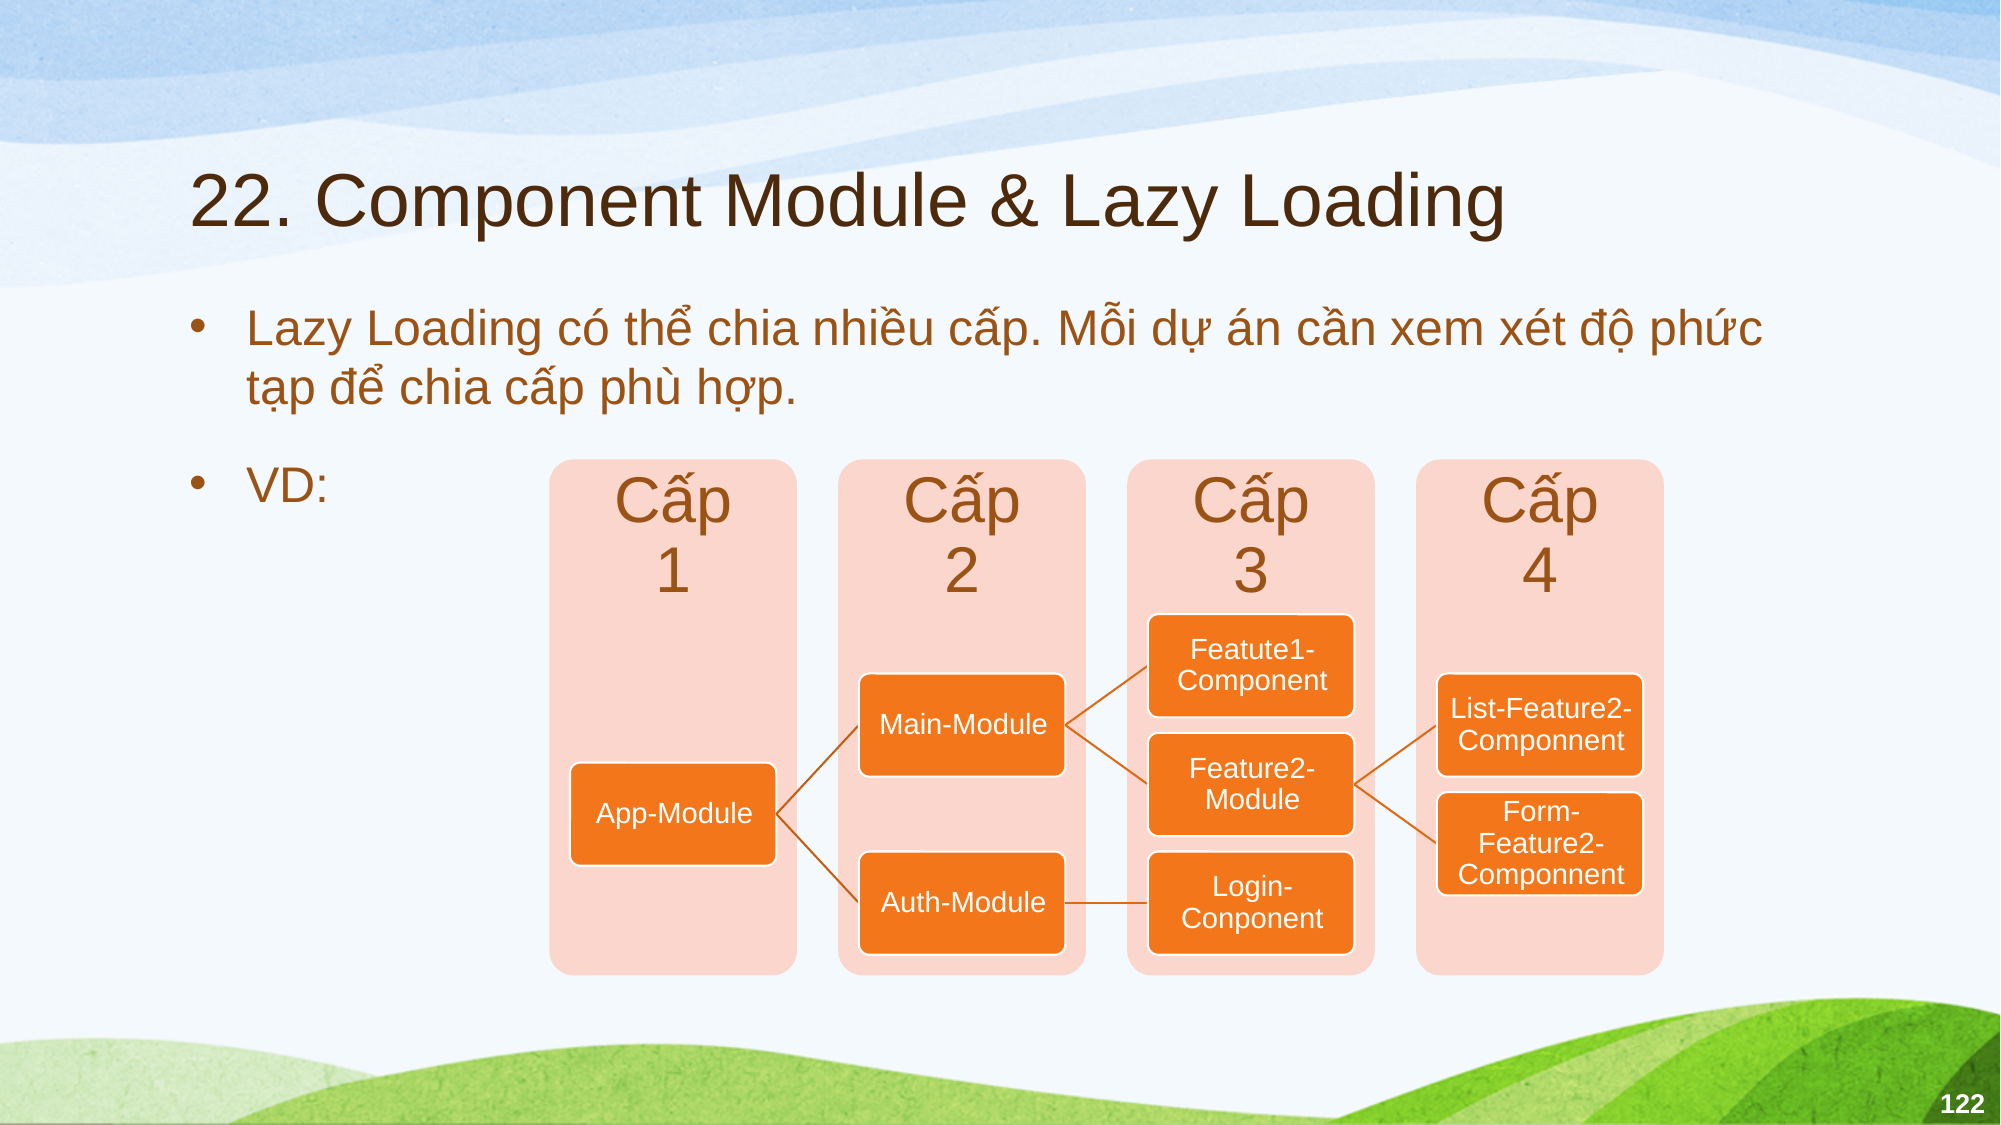

# 22. Component Module & Lazy Loading
Lazy Loading có thể chia nhiều cấp. Mỗi dự án cần xem xét độ phức tạp để chia cấp phù hợp.
VD:
Cấp 4
Cấp 3
Cấp 2
Cấp 1
App-Module

Main-Module

Featute1-Component

Feature2-Module

List-Feature2-Componnent

Form-Feature2-Componnent

Auth-Module

Login-Conponent
122